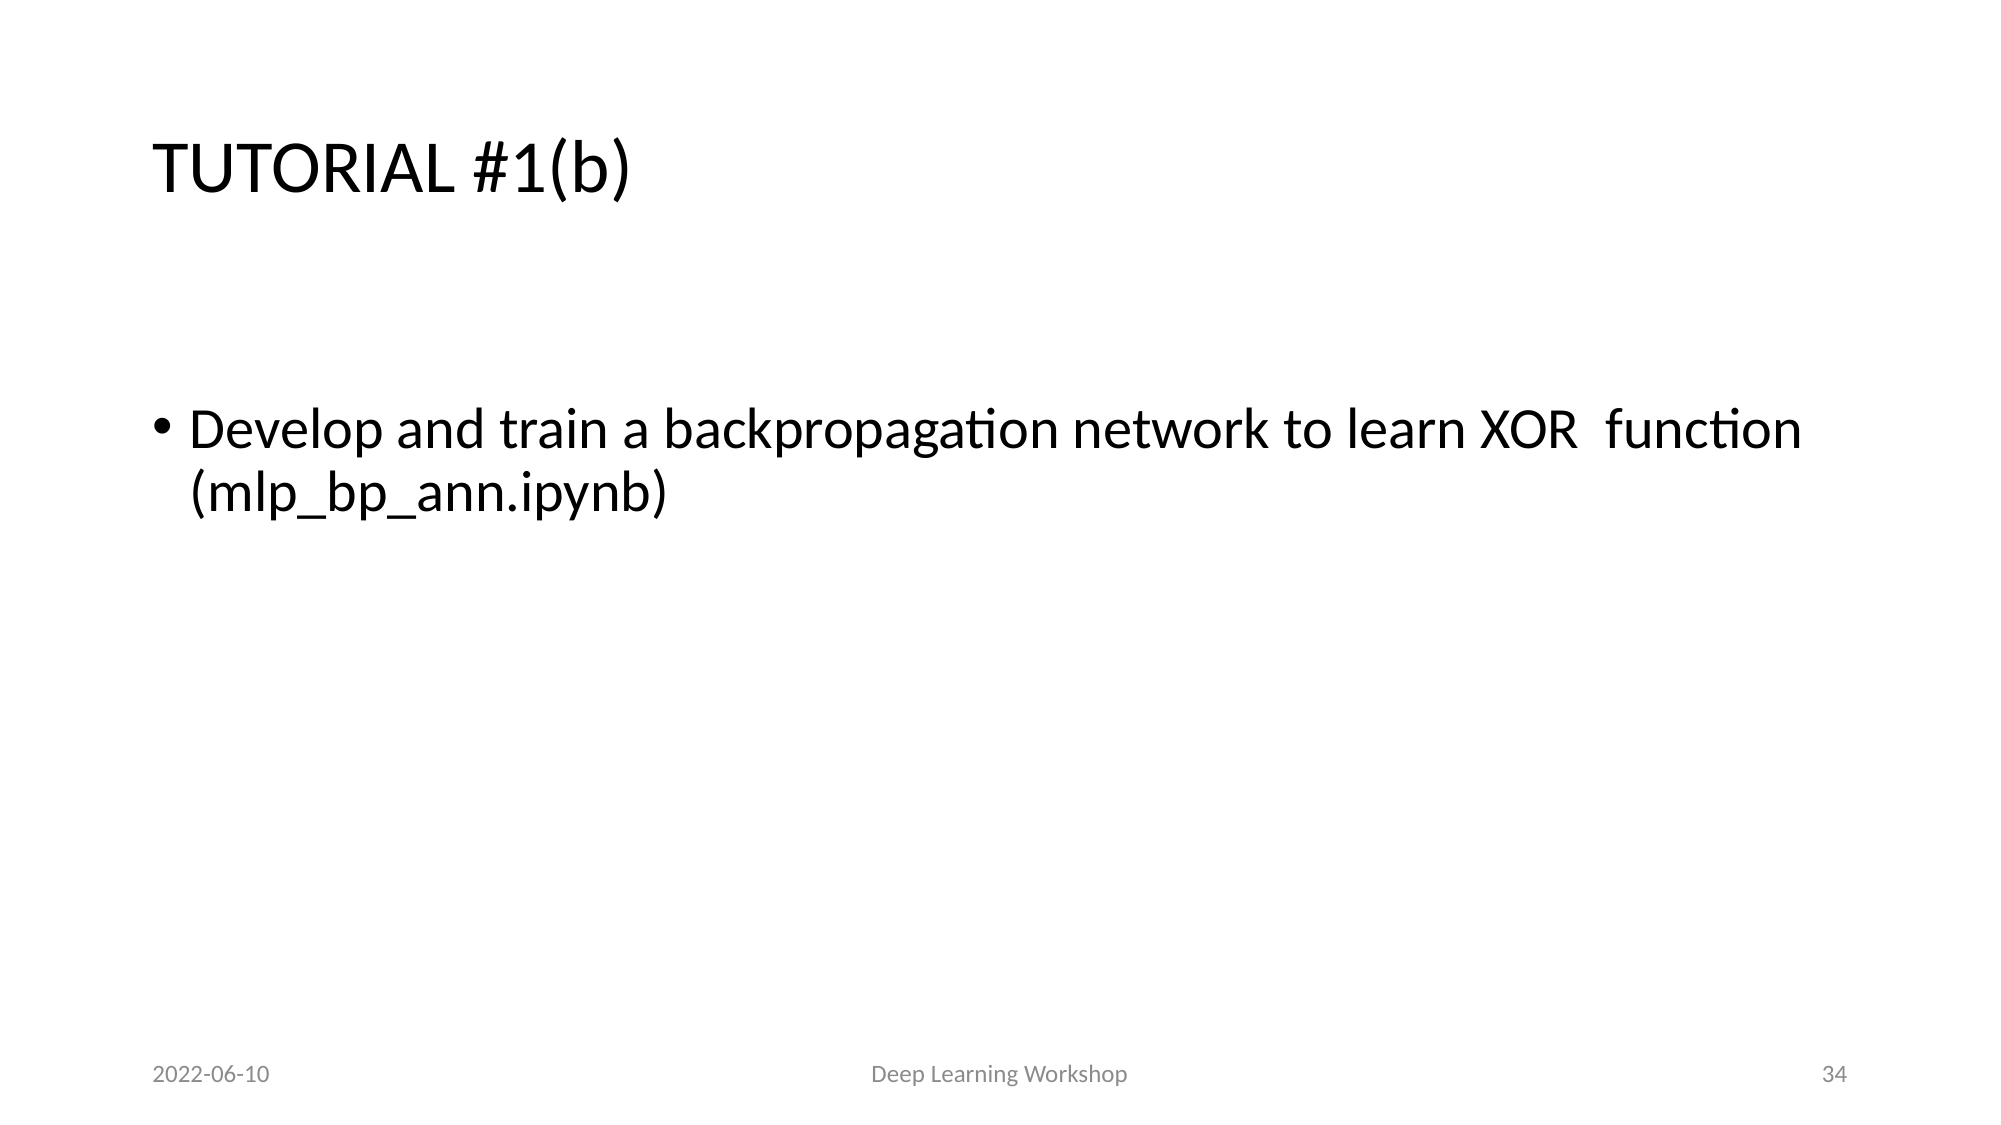

# TUTORIAL #1(b)

Develop and train a backpropagation network to learn XOR  function (mlp_bp_ann.ipynb)

2022-06-10
Deep Learning Workshop
34